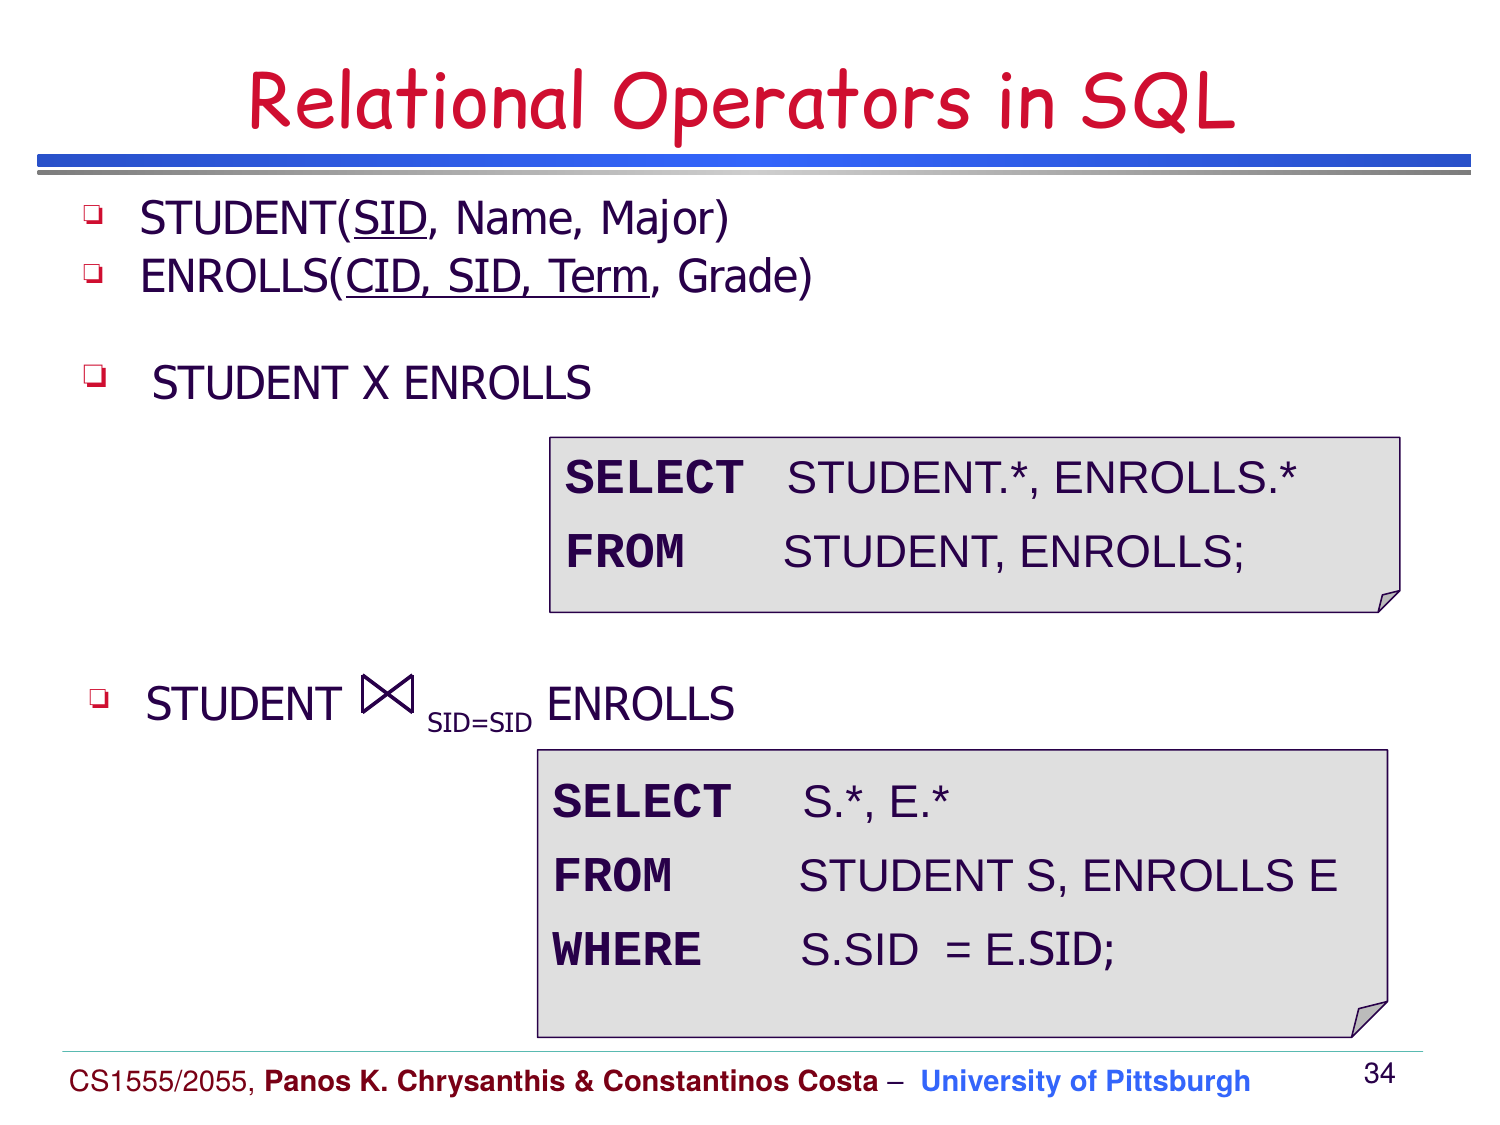

# Relational Operators in SQL
STUDENT(SID, Name, Major)
ENROLLS(CID, SID, Term, Grade)

 STUDENT X ENROLLS

SELECT   STUDENT.*, ENROLLS.*
FROM       STUDENT, ENROLLS;

STUDENT      SID=SID ENROLLS

SELECT     S.*, E.*
FROM         STUDENT S, ENROLLS E
WHERE       S.SID  = E.SID;